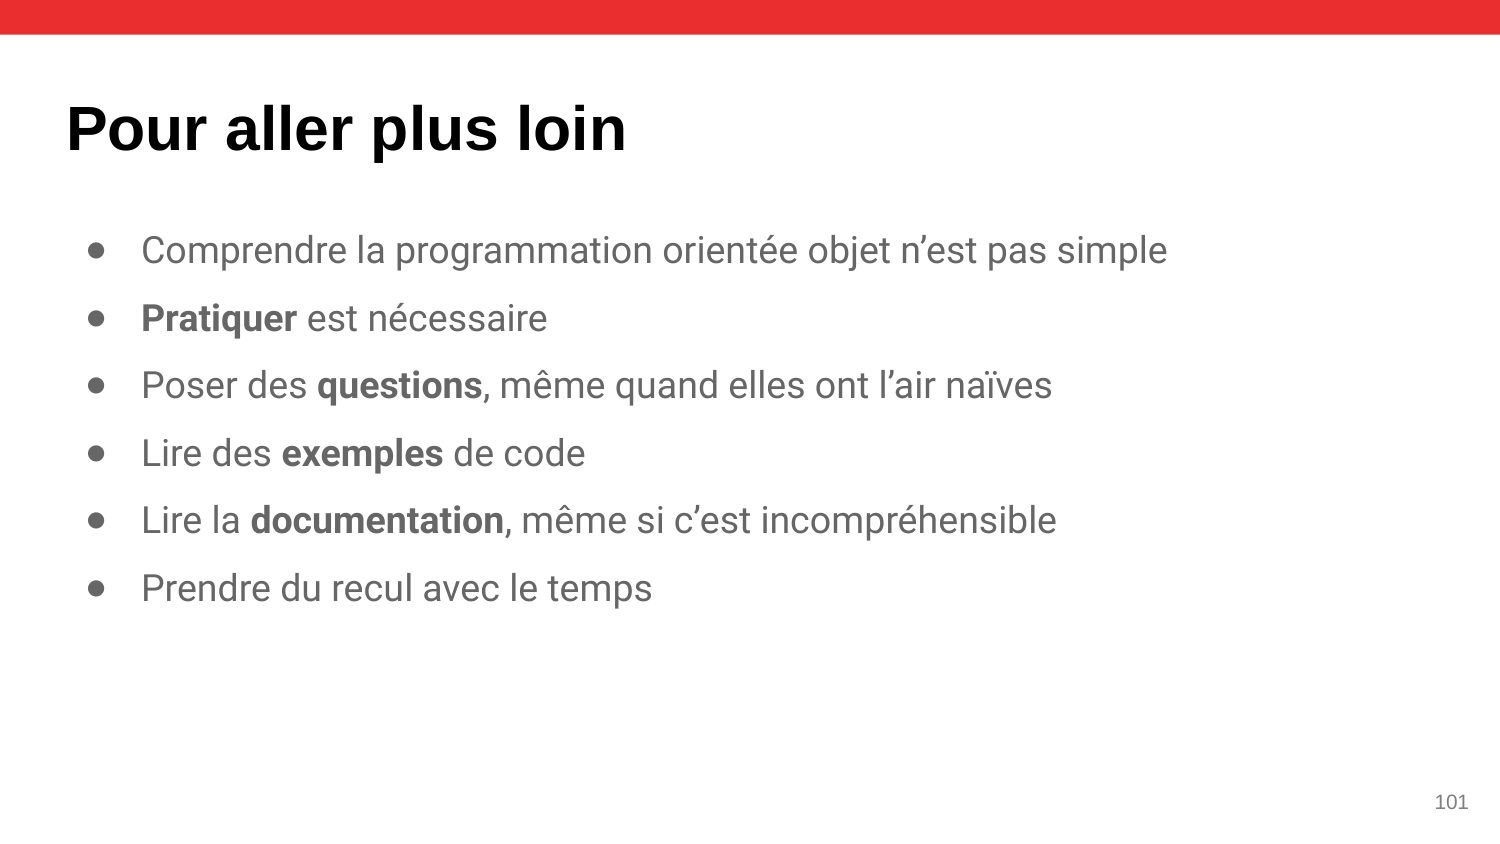

# Pour aller plus loin
Comprendre la programmation orientée objet n’est pas simple
Pratiquer est nécessaire
Poser des questions, même quand elles ont l’air naïves
Lire des exemples de code
Lire la documentation, même si c’est incompréhensible
Prendre du recul avec le temps

101